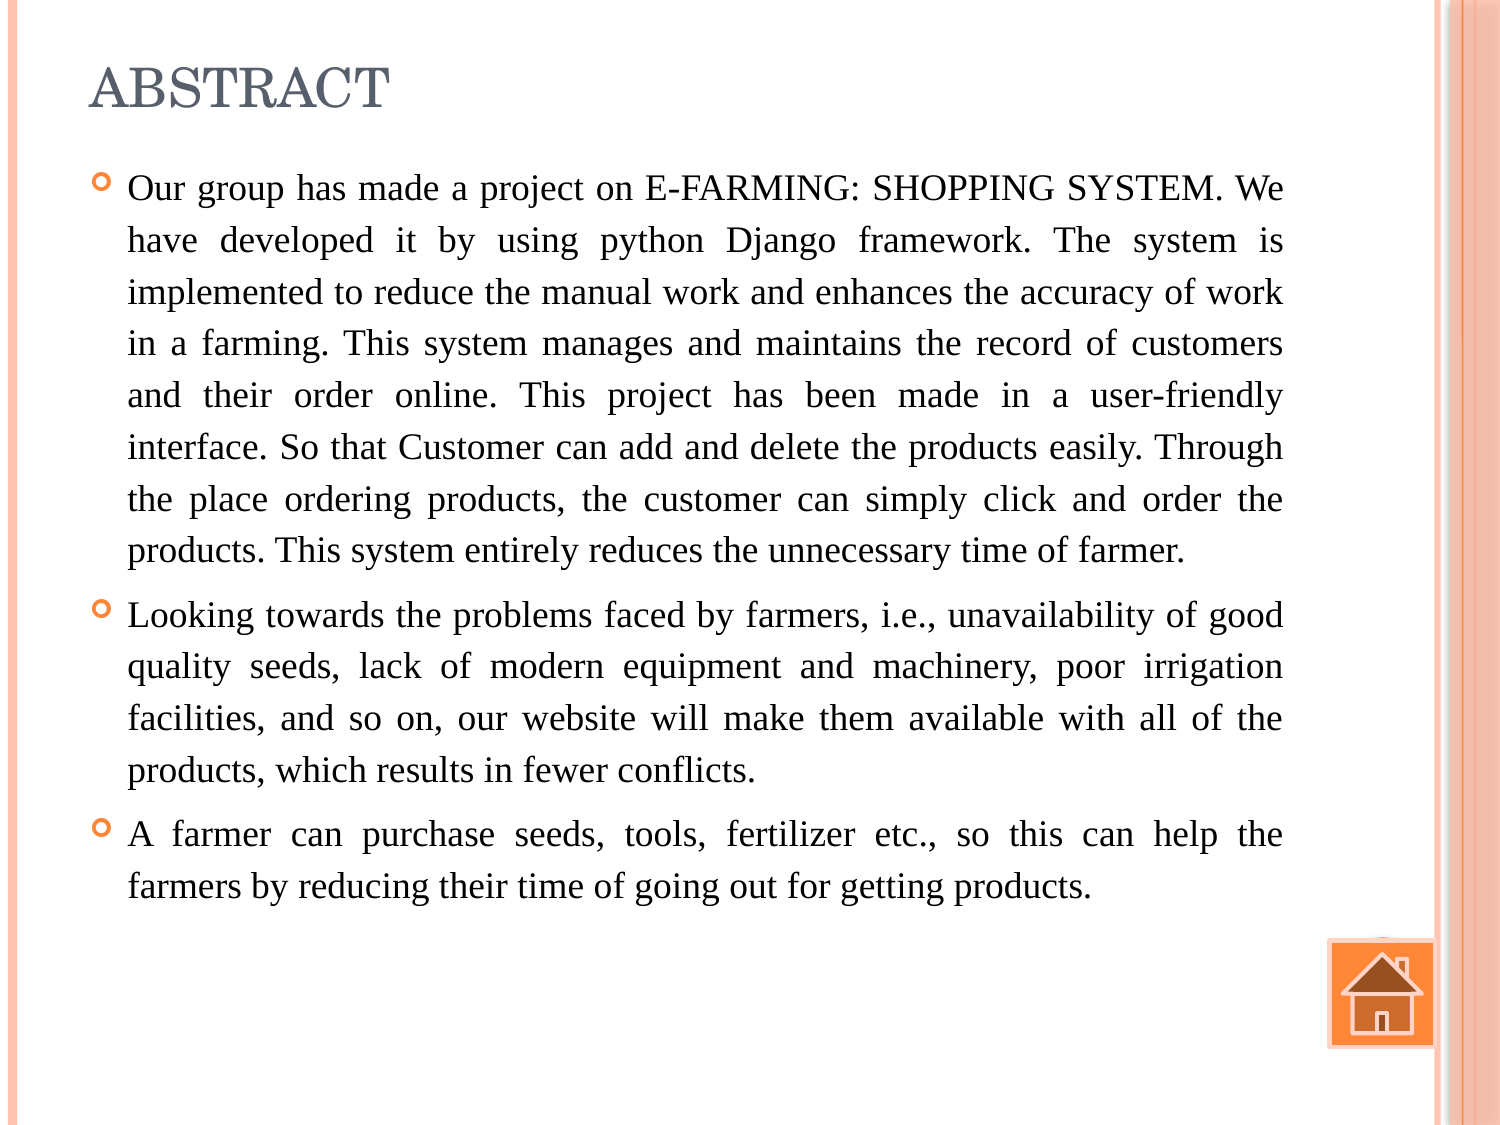

# Abstract
Our group has made a project on E-FARMING: SHOPPING SYSTEM. We have developed it by using python Django framework. The system is implemented to reduce the manual work and enhances the accuracy of work in a farming. This system manages and maintains the record of customers and their order online. This project has been made in a user-friendly interface. So that Customer can add and delete the products easily. Through the place ordering products, the customer can simply click and order the products. This system entirely reduces the unnecessary time of farmer.
Looking towards the problems faced by farmers, i.e., unavailability of good quality seeds, lack of modern equipment and machinery, poor irrigation facilities, and so on, our website will make them available with all of the products, which results in fewer conflicts.
A farmer can purchase seeds, tools, fertilizer etc., so this can help the farmers by reducing their time of going out for getting products.